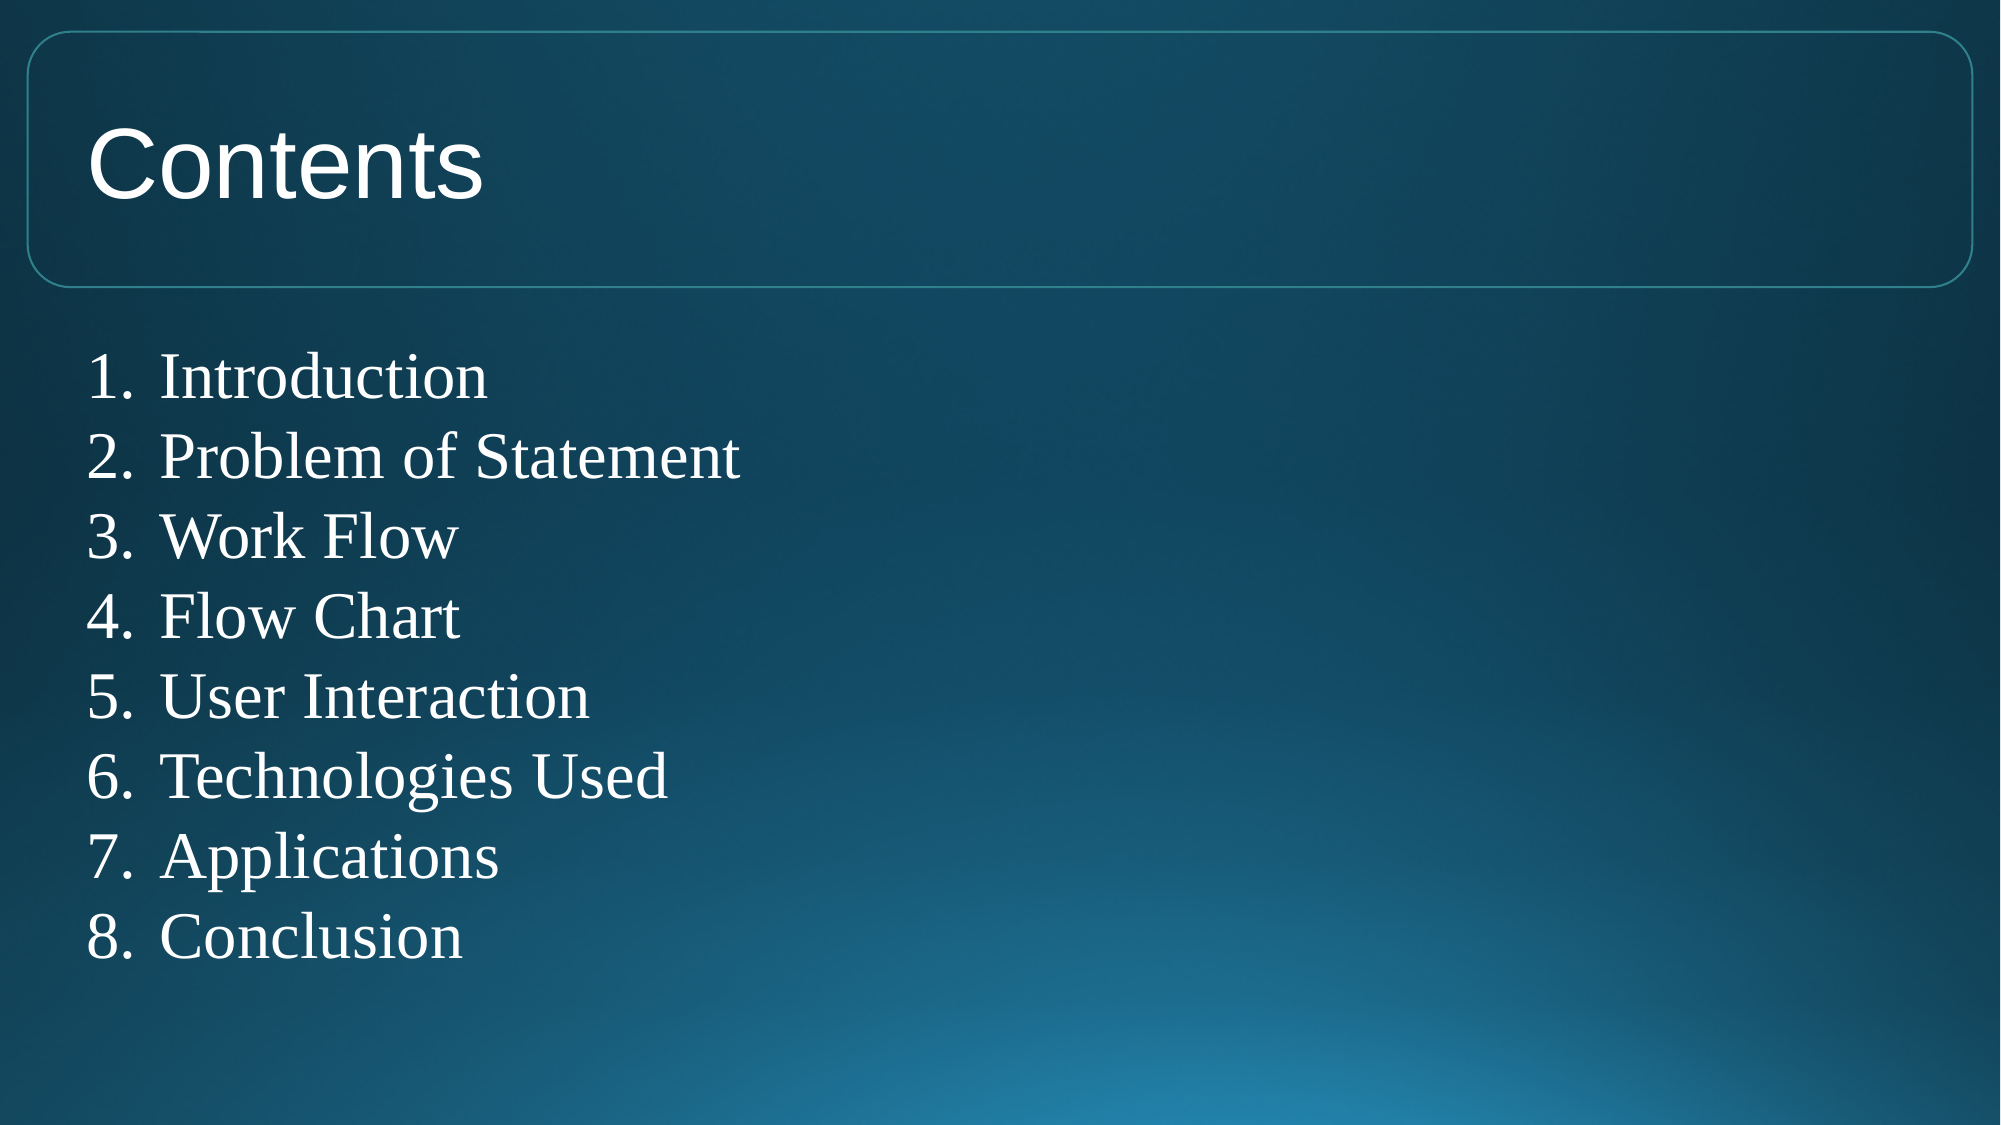

Contents
 Introduction
 Problem of Statement
 Work Flow
 Flow Chart
 User Interaction
 Technologies Used
 Applications
 Conclusion